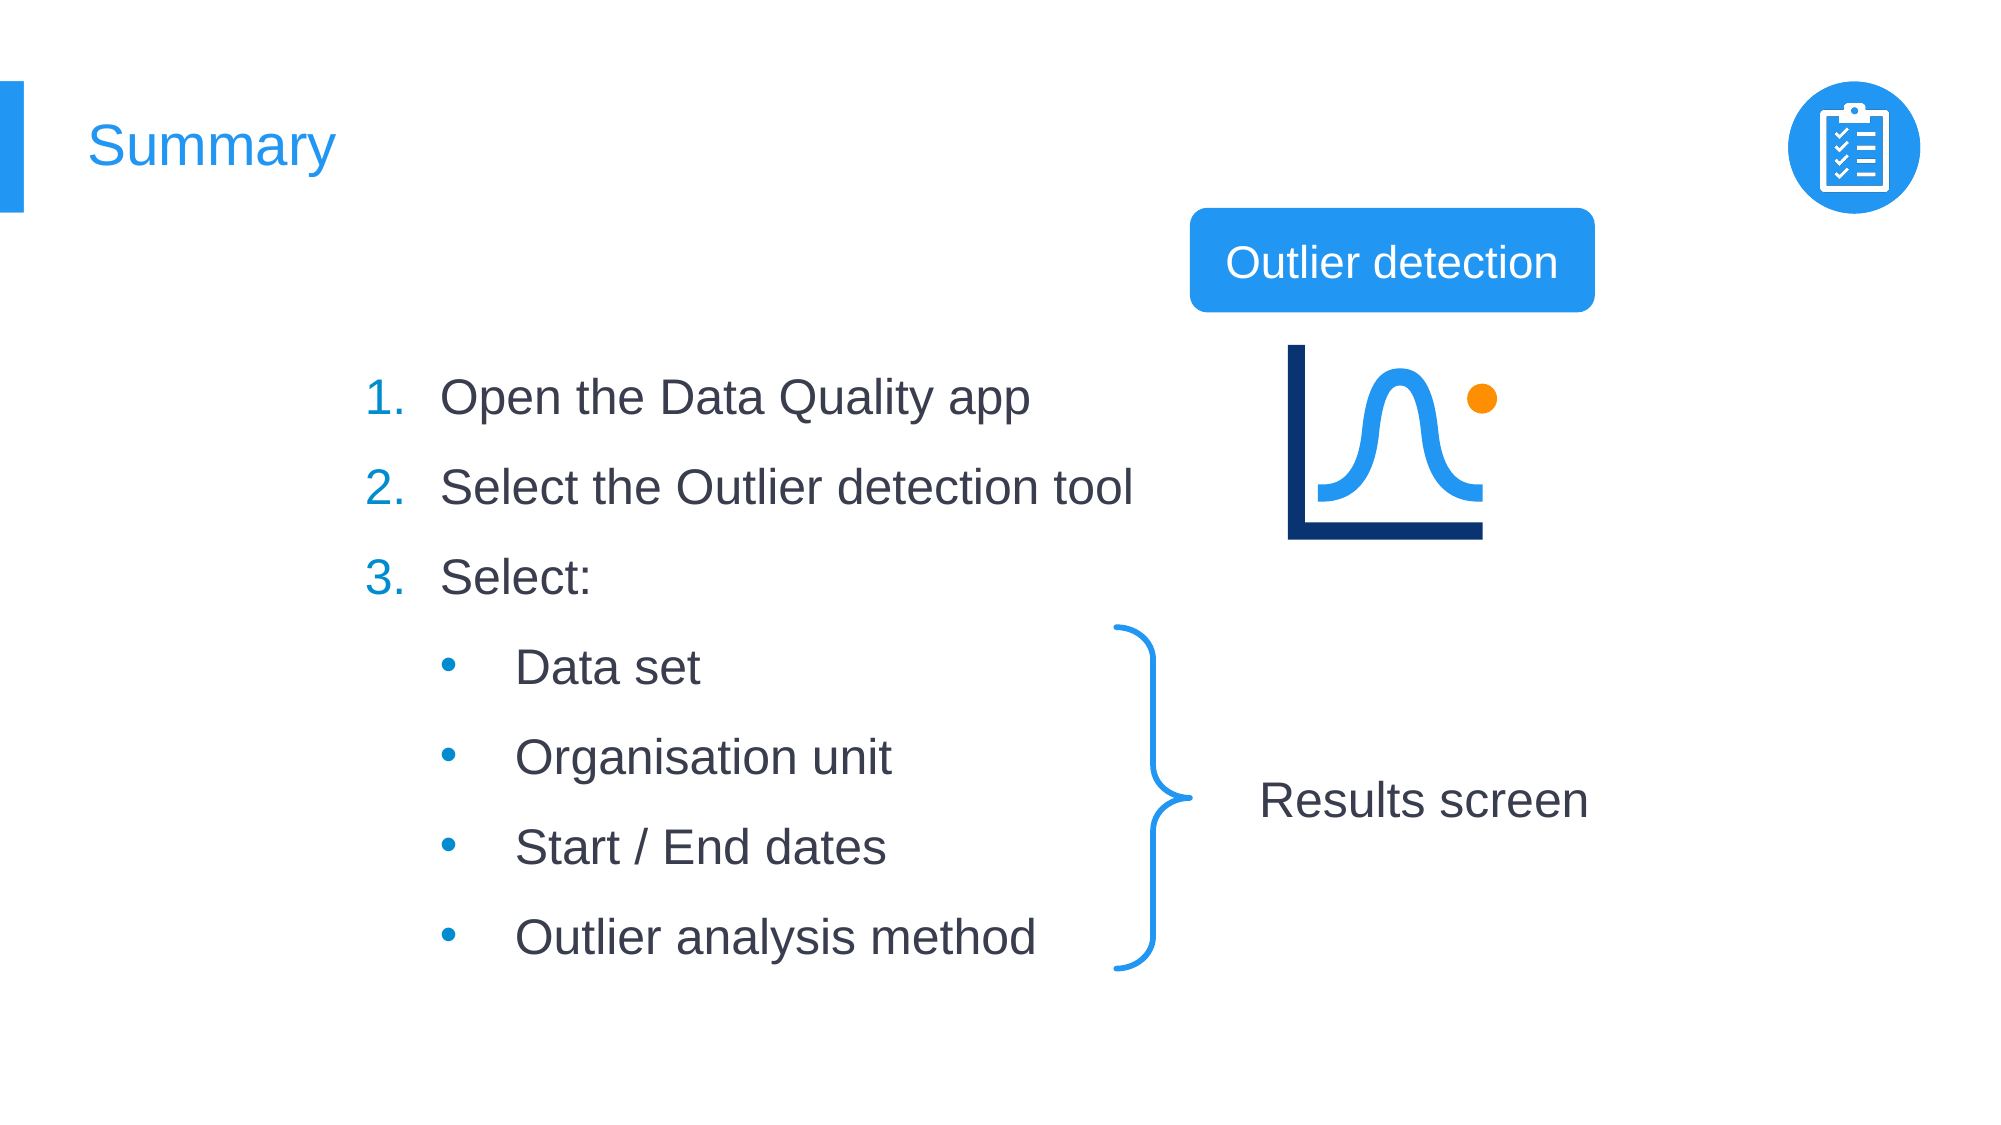

# Summary
Outlier detection

Open the Data Quality app
Select the Outlier detection tool
Select:
Data set
Organisation unit
Start / End dates
Outlier analysis method

Results screen